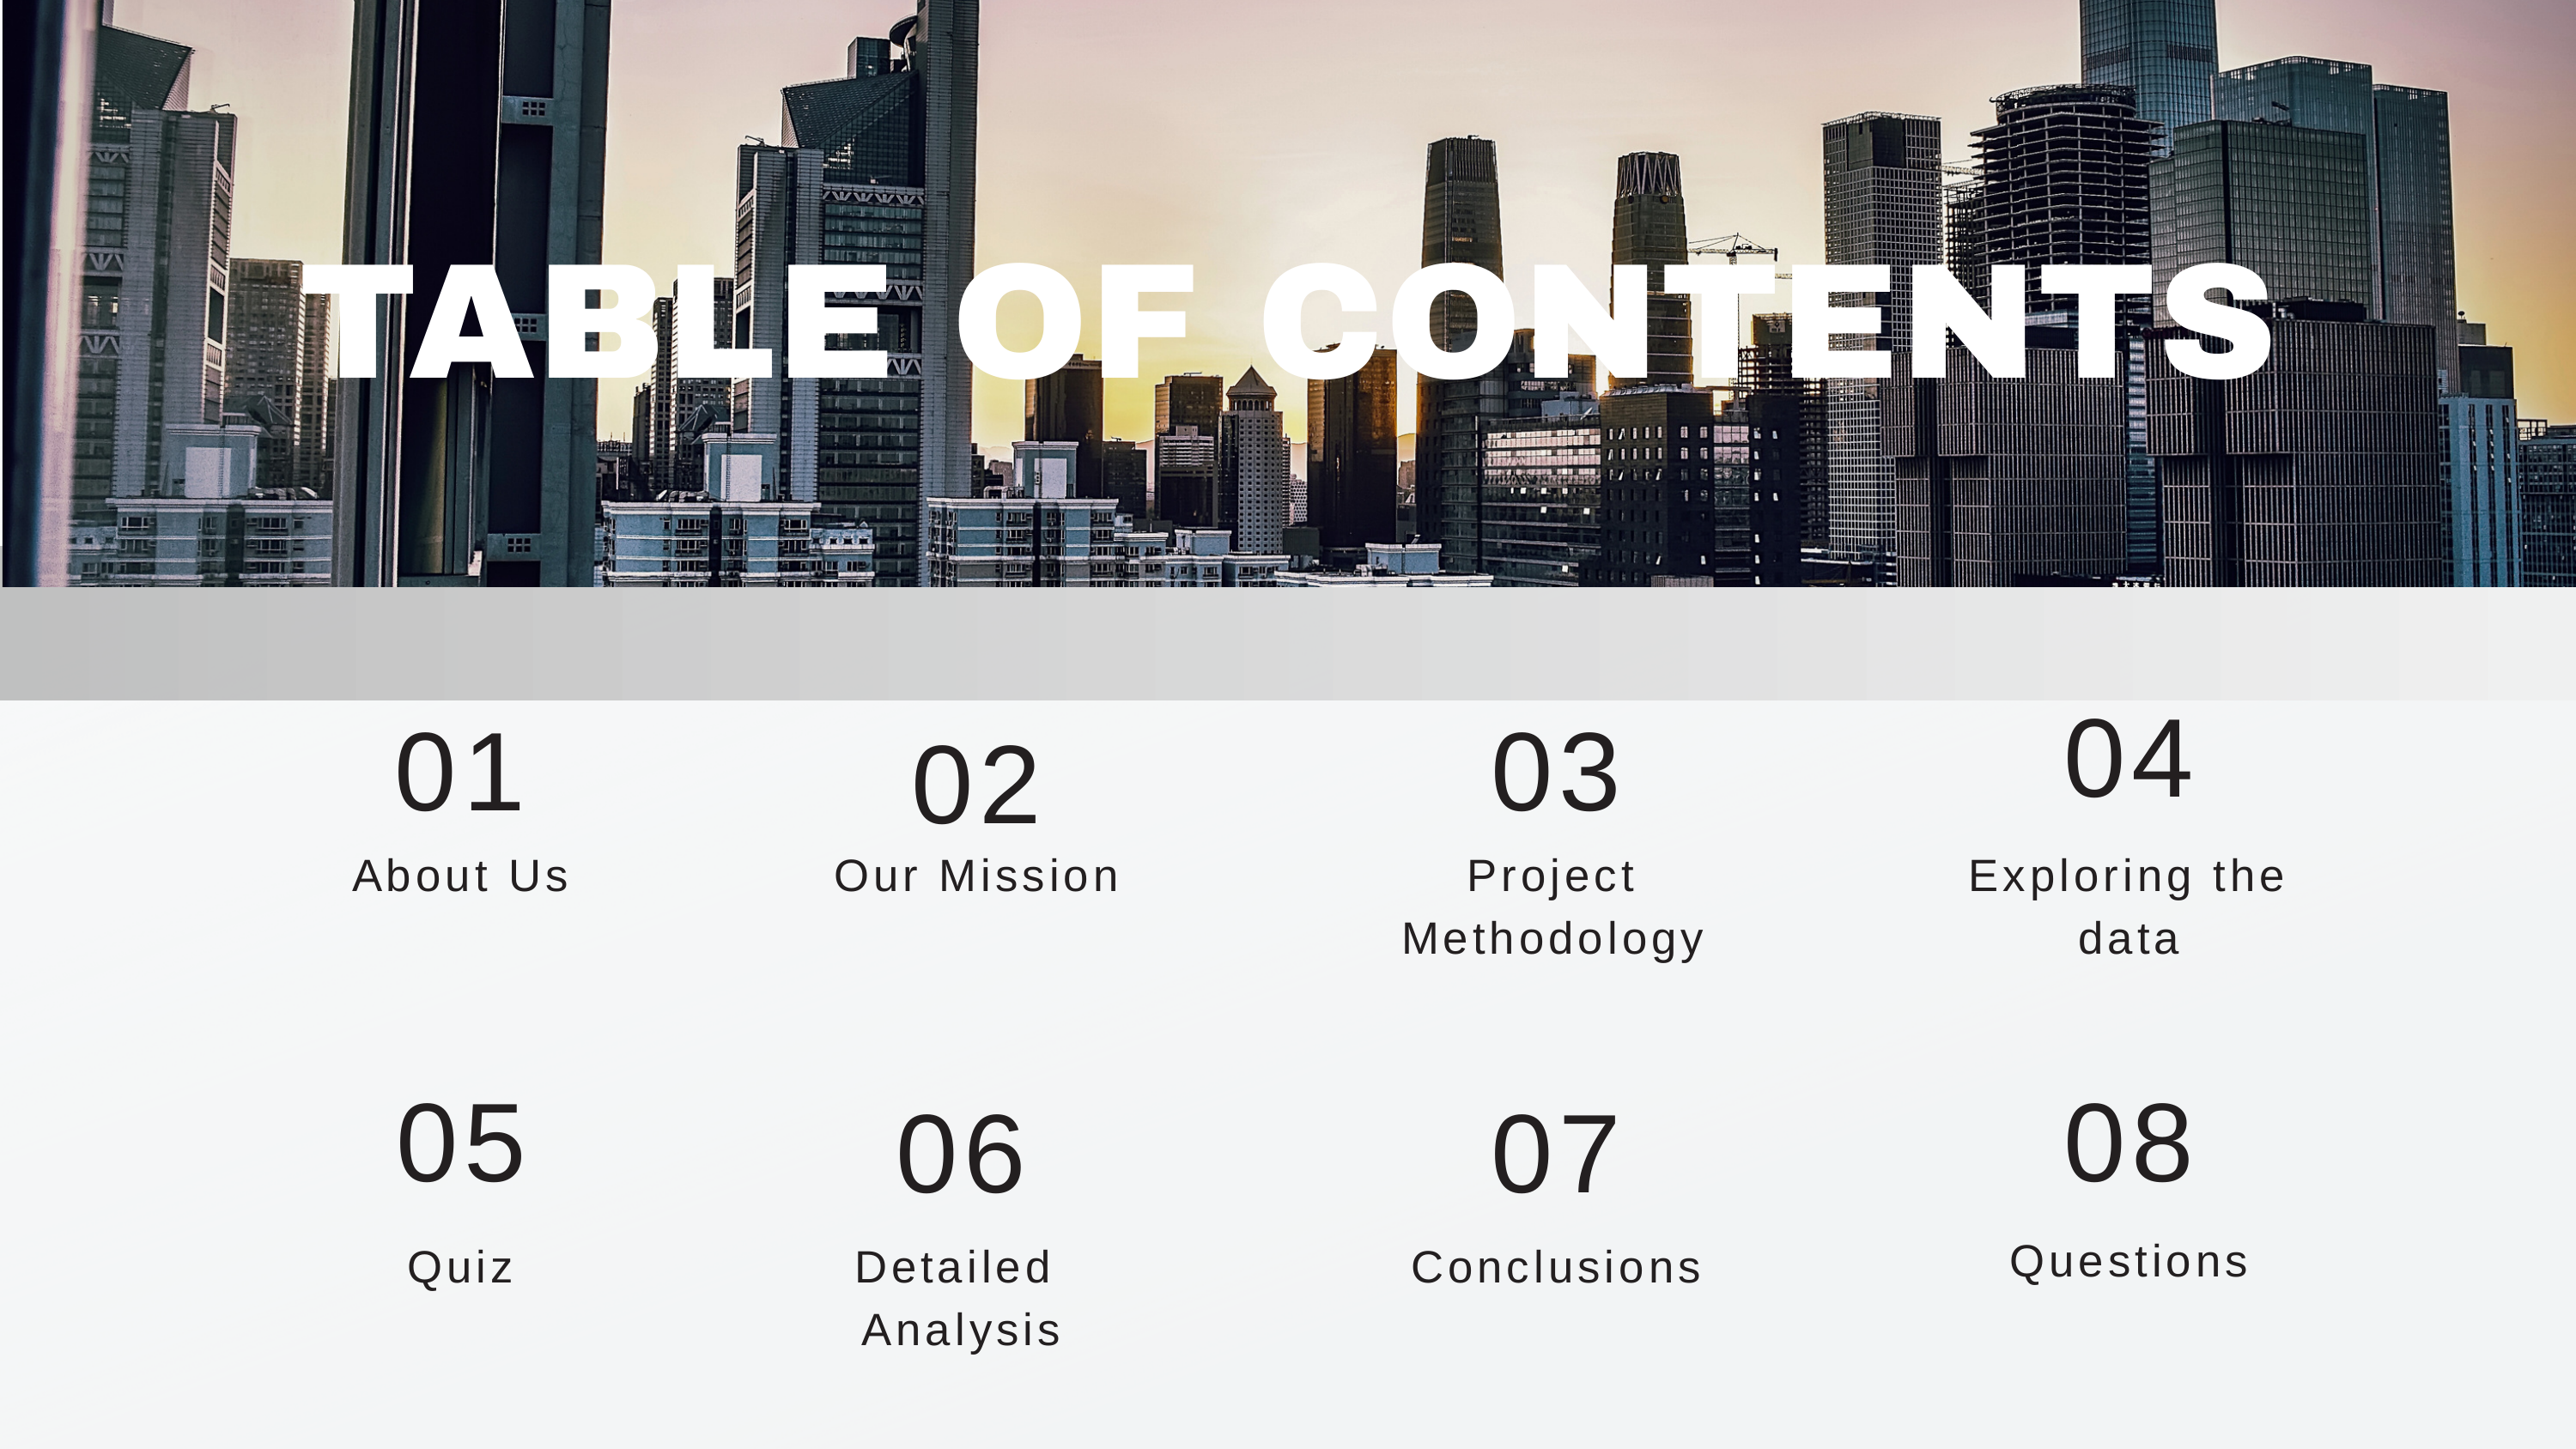

TABLE OF CONTENTS
04
01
03
02
About Us
Our Mission
Project Methodology
Exploring the data
05
08
06
07
Questions

Quiz
Detailed
Analysis
Conclusions